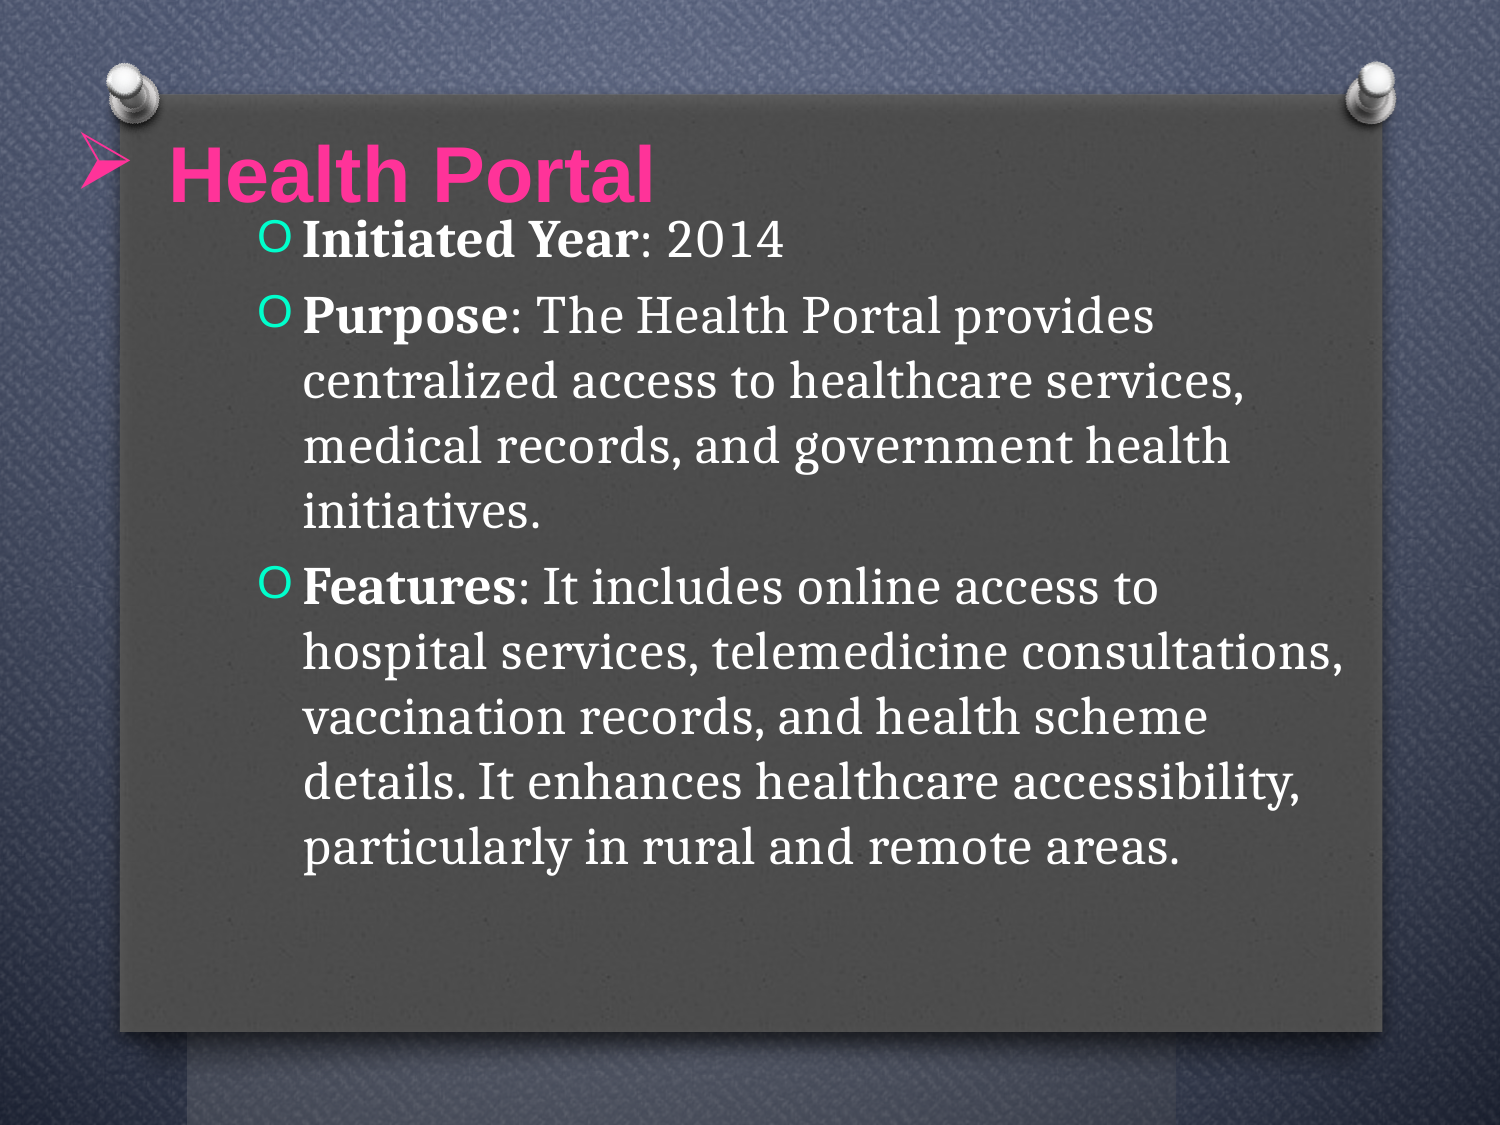

# Health Portal
Initiated Year: 2014
Purpose: The Health Portal provides centralized access to healthcare services, medical records, and government health initiatives.
Features: It includes online access to hospital services, telemedicine consultations, vaccination records, and health scheme details. It enhances healthcare accessibility, particularly in rural and remote areas.